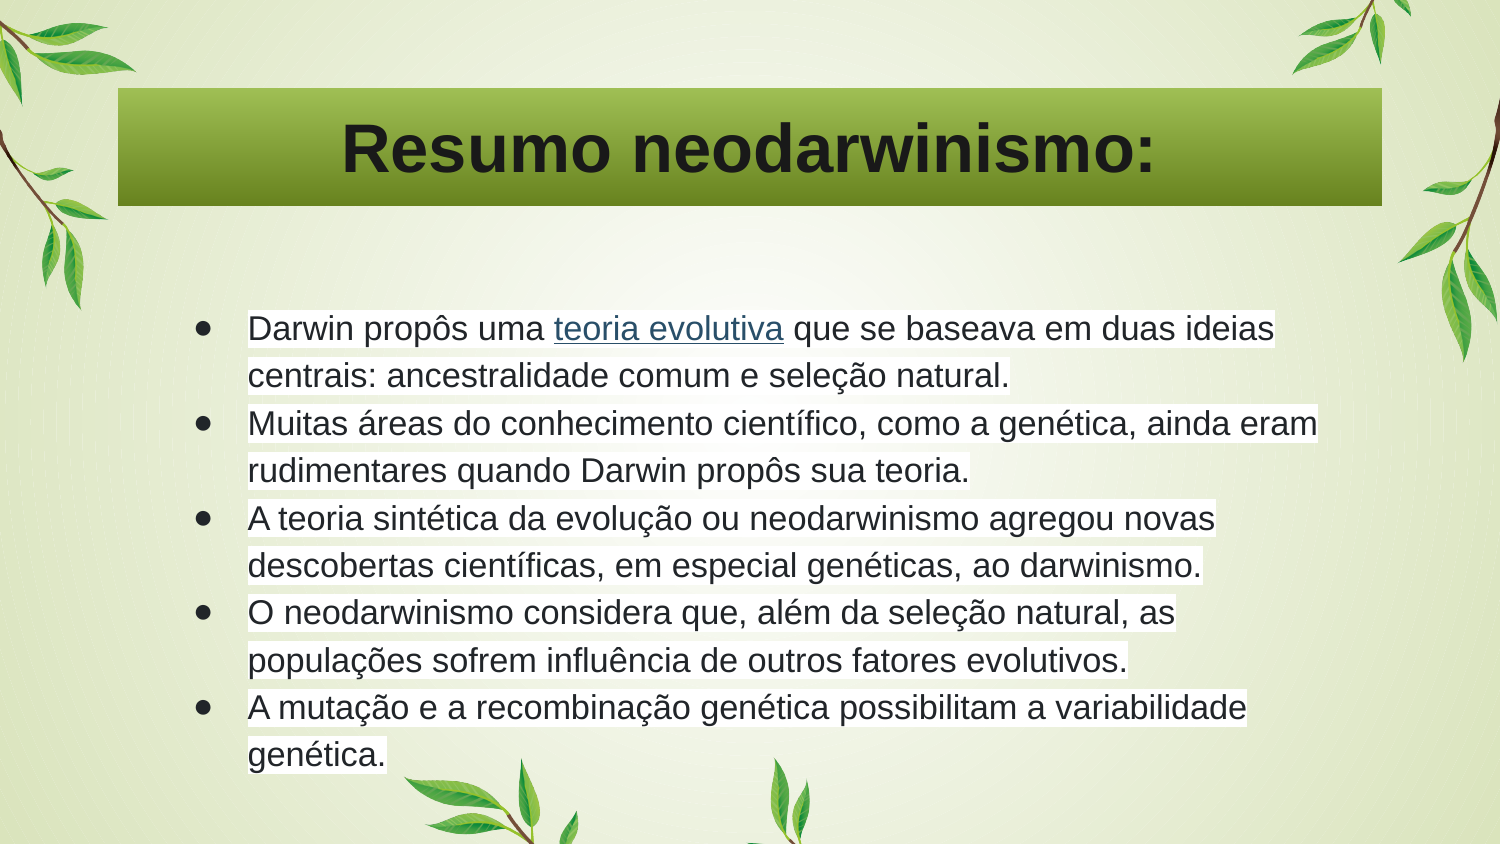

# Resumo neodarwinismo:
Darwin propôs uma teoria evolutiva que se baseava em duas ideias centrais: ancestralidade comum e seleção natural.
Muitas áreas do conhecimento científico, como a genética, ainda eram rudimentares quando Darwin propôs sua teoria.
A teoria sintética da evolução ou neodarwinismo agregou novas descobertas científicas, em especial genéticas, ao darwinismo.
O neodarwinismo considera que, além da seleção natural, as populações sofrem influência de outros fatores evolutivos.
A mutação e a recombinação genética possibilitam a variabilidade genética.